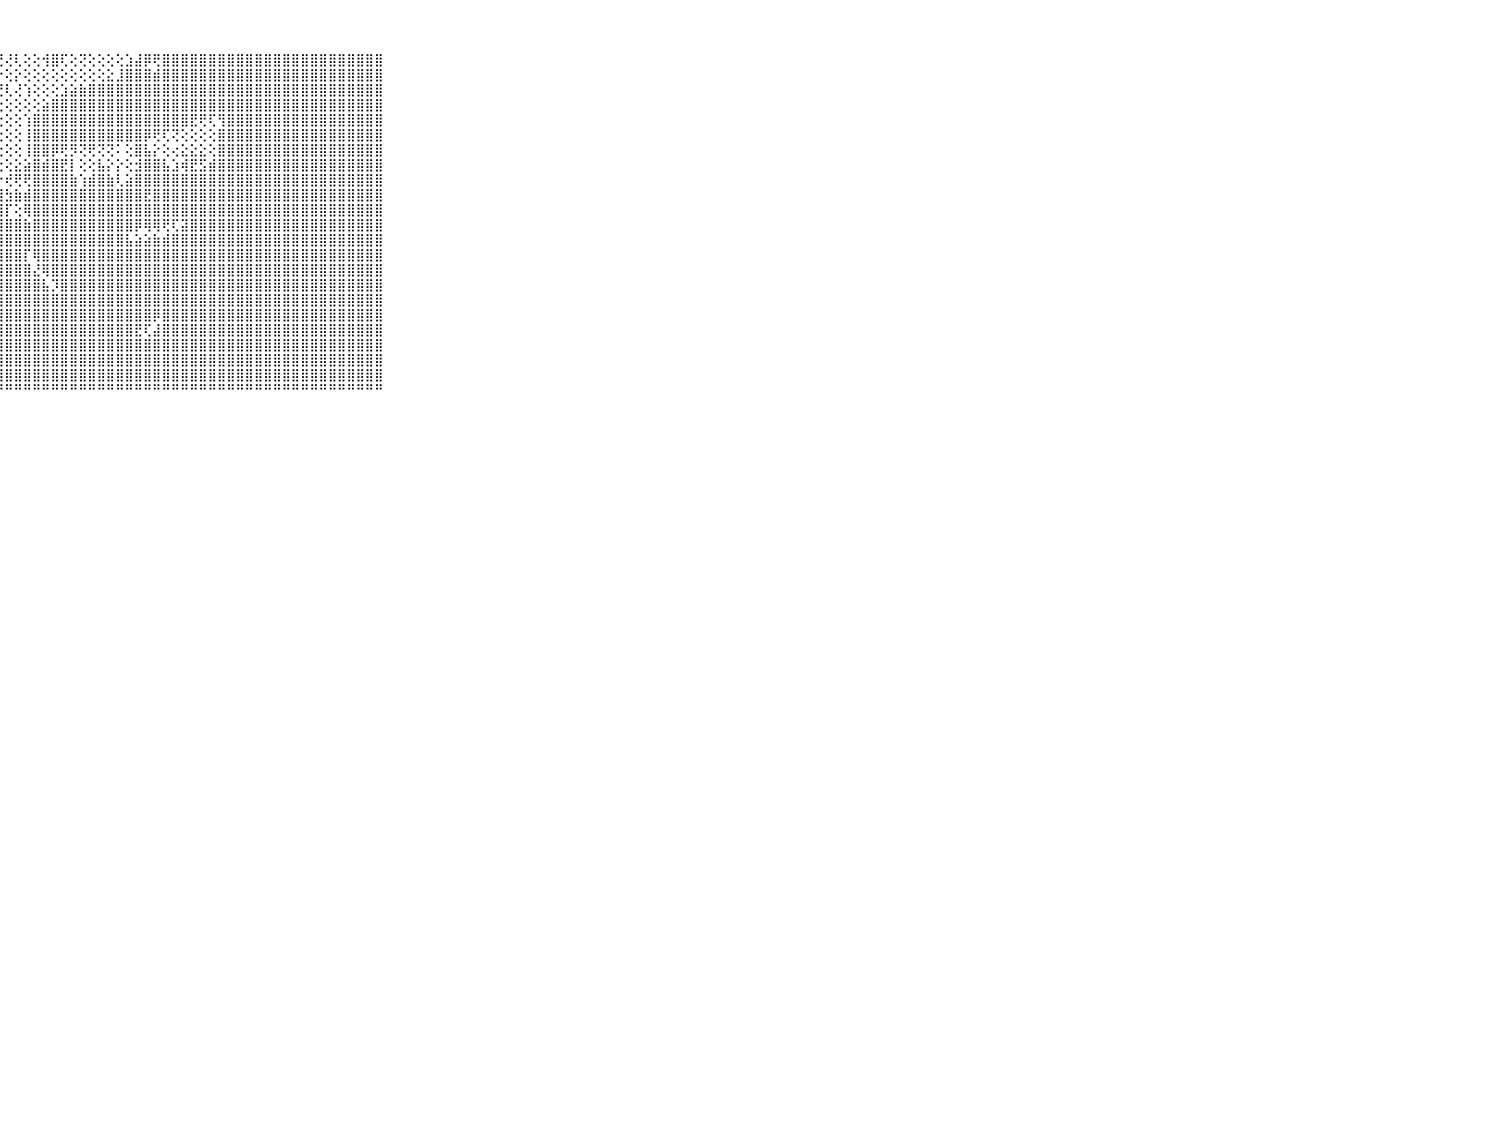

⠀⠀⠀⠀⠀⠀⠀⠀⠀⠀⠀⣿⣿⣿⣿⣿⣿⣿⣿⣿⣿⣿⣿⣿⣿⢏⢕⢜⢜⢇⢕⢕⢺⣿⢏⢕⢝⢕⢕⢕⢕⣱⣼⡿⢟⣿⣿⣿⣿⣿⣿⣿⣿⣿⣿⣿⣿⣿⣿⣿⣿⣿⣿⣿⣿⣿⣿⣿⣿⠀⠀⠀⠀⠀⠀⠀⠀⠀⠀⠀⠀
⠀⠀⠀⠀⠀⠀⠀⠀⠀⠀⠀⣿⣿⣿⣿⣿⣿⣿⣿⣿⣿⣿⣿⡿⢕⢱⡻⡕⢕⡕⢕⢕⢕⢕⢕⢕⢕⢕⢕⣕⣸⣿⣿⣿⣾⣿⣿⣿⣿⣿⣿⣿⣿⣿⣿⣿⣿⣿⣿⣿⣿⣿⣿⣿⣿⣿⣿⣿⣿⠀⠀⠀⠀⠀⠀⠀⠀⠀⠀⠀⠀
⠀⠀⠀⠀⠀⠀⠀⠀⠀⠀⠀⣿⣿⣿⣿⣿⣿⣿⣿⣿⣿⣿⣿⢇⢕⢼⢿⢝⢇⢜⢱⢕⢕⢕⣱⣵⣷⣿⣿⣿⣿⣿⣿⣿⣿⣿⣿⣿⣿⣿⣿⣿⣿⣿⣿⣿⣿⣿⣿⣿⣿⣿⣿⣿⣿⣿⣿⣿⣿⠀⠀⠀⠀⠀⠀⠀⠀⠀⠀⠀⠀
⠀⠀⠀⠀⠀⠀⠀⠀⠀⠀⠀⣿⣿⣿⣿⣿⣿⣿⣿⣿⣿⣿⣿⢏⢻⣕⣕⢕⢕⢕⢕⢕⣵⣿⣿⣿⣿⣿⣿⣿⣿⣿⣿⣿⣿⣿⣿⣿⣿⣿⣿⣿⣿⣿⣿⣿⣿⣿⣿⣿⣿⣿⣿⣿⣿⣿⣿⣿⣿⠀⠀⠀⠀⠀⠀⠀⠀⠀⠀⠀⠀
⠀⠀⠀⠀⠀⠀⠀⠀⠀⠀⠀⣿⣿⣿⣿⣿⣿⣿⣿⣿⣿⣿⣿⣧⢕⢕⢕⢕⢕⢕⢱⣿⣿⣿⣿⣿⣿⣿⣿⣿⣿⣿⣿⣿⣿⣿⣿⣿⣟⢟⢏⢻⣿⣿⣿⣿⣿⣿⣿⣿⣿⣿⣿⣿⣿⣿⣿⣿⣿⠀⠀⠀⠀⠀⠀⠀⠀⠀⠀⠀⠀
⠀⠀⠀⠀⠀⠀⠀⠀⠀⠀⠀⣿⣿⣿⣿⣿⣿⣿⣿⣿⣿⣿⣿⣿⣧⢕⢕⢕⢕⢕⢸⣿⣿⣿⣿⣿⣿⣿⣿⣿⣿⣿⣿⡿⢟⢏⢝⢕⢕⢕⢕⣿⣿⣿⣿⣿⣿⣿⣿⣿⣿⣿⣿⣿⣿⣿⣿⣿⣿⠀⠀⠀⠀⠀⠀⠀⠀⠀⠀⠀⠀
⠀⠀⠀⠀⠀⠀⠀⠀⠀⠀⠀⣿⣿⣿⣿⣿⣿⣿⣿⣿⣿⣿⣿⣿⣿⡇⢕⢕⢕⢕⢸⣿⣿⡿⢟⡻⢝⢟⢝⢝⠅⢕⣿⣧⡕⢕⢔⣕⣕⣕⢕⣿⣿⣿⣿⣿⣿⣿⣿⣿⣿⣿⣿⣿⣿⣿⣿⣿⣿⠀⠀⠀⠀⠀⠀⠀⠀⠀⠀⠀⠀
⠀⠀⠀⠀⠀⠀⠀⠀⠀⠀⠀⣿⣿⣿⣿⣿⣿⣿⣿⣿⣿⣿⣿⣿⣿⣧⢕⢕⢕⣕⣵⣿⣾⣿⣟⡇⢕⢕⣧⡕⡕⢕⣺⣿⣿⣧⣱⢾⣟⣫⣾⣿⣿⣿⣿⣿⣿⣿⣿⣿⣿⣿⣿⣿⣿⣿⣿⣿⣿⠀⠀⠀⠀⠀⠀⠀⠀⠀⠀⠀⠀
⠀⠀⠀⠀⠀⠀⠀⠀⠀⠀⠀⣿⣿⣿⣿⣿⣿⣿⣿⣿⣿⣿⣿⣿⣿⣿⣧⡕⢞⢟⢟⣿⣿⣿⣿⣷⢱⣾⣿⣷⢇⣵⣿⣿⣿⣿⣿⣿⣿⣿⣿⣿⣿⣿⣿⣿⣿⣿⣿⣿⣿⣿⣿⣿⣿⣿⣿⣿⣿⠀⠀⠀⠀⠀⠀⠀⠀⠀⠀⠀⠀
⠀⠀⠀⠀⠀⠀⠀⠀⠀⠀⠀⣿⣿⣿⣿⣿⣿⣿⣿⣿⣿⣿⣿⣿⣿⣿⣿⣿⣳⣷⣾⣿⣿⣿⣿⣿⣿⣿⣿⣿⣿⣿⣿⣟⣿⣿⣿⣿⣿⣿⣿⣿⣿⣿⣿⣿⣿⣿⣿⣿⣿⣿⣿⣿⣿⣿⣿⣿⣿⠀⠀⠀⠀⠀⠀⠀⠀⠀⠀⠀⠀
⠀⠀⠀⠀⠀⠀⠀⠀⠀⠀⠀⣿⣿⣿⣿⣿⣿⣿⣿⣿⣿⣿⣿⣿⣿⣿⣿⣽⡏⢕⢿⣿⣿⣿⣿⣿⣿⣿⣿⣿⣿⣿⣿⣿⣿⣿⣿⣿⣿⣿⣿⣿⣿⣿⣿⣿⣿⣿⣿⣿⣿⣿⣿⣿⣿⣿⣿⣿⣿⠀⠀⠀⠀⠀⠀⠀⠀⠀⠀⠀⠀
⠀⠀⠀⠀⠀⠀⠀⠀⠀⠀⠀⣿⣿⣿⣿⣿⣿⣿⣿⣿⣿⣿⣿⣿⣿⣿⣿⣿⣿⣿⣷⣿⣿⣿⣿⣿⣿⣿⣿⣿⣿⣿⡿⢿⢿⢟⢏⣽⣿⣿⣿⣿⣿⣿⣿⣿⣿⣿⣿⣿⣿⣿⣿⣿⣿⣿⣿⣿⣿⠀⠀⠀⠀⠀⠀⠀⠀⠀⠀⠀⠀
⠀⠀⠀⠀⠀⠀⠀⠀⠀⠀⠀⣿⣿⣿⣿⣿⣿⣿⣿⣿⣿⣿⣿⣿⣿⣿⣿⣿⣿⣿⣿⣿⣿⣿⣿⣿⣿⣿⣿⣿⣿⣧⣵⣵⣷⣾⣿⣿⣿⣿⣿⣿⣿⣿⣿⣿⣿⣿⣿⣿⣿⣿⣿⣿⣿⣿⣿⣿⣿⠀⠀⠀⠀⠀⠀⠀⠀⠀⠀⠀⠀
⠀⠀⠀⠀⠀⠀⠀⠀⠀⠀⠀⣿⣿⣿⣿⣿⣿⣿⣿⣿⣿⣿⣿⣿⣿⣿⣿⣿⣿⣿⡏⢿⣿⣿⣿⣿⣿⣿⣿⣿⣿⣿⣿⣿⣿⣿⣿⣿⣿⣿⣿⣿⣿⣿⣿⣿⣿⣿⣿⣿⣿⣿⣿⣿⣿⣿⣿⣿⣿⠀⠀⠀⠀⠀⠀⠀⠀⠀⠀⠀⠀
⠀⠀⠀⠀⠀⠀⠀⠀⠀⠀⠀⣿⣿⣿⣿⣿⣿⣿⣿⣿⣿⣿⣿⣿⣿⣿⣿⣿⣿⣿⣿⣜⢿⣿⣿⣿⣿⣿⣿⣿⣿⣿⣿⣿⣿⣿⣿⣿⣿⣿⣿⣿⣿⣿⣿⣿⣿⣿⣿⣿⣿⣿⣿⣿⣿⣿⣿⣿⣿⠀⠀⠀⠀⠀⠀⠀⠀⠀⠀⠀⠀
⠀⠀⠀⠀⠀⠀⠀⠀⠀⠀⠀⣿⣿⣿⣿⣿⣿⣿⣿⣿⣿⣿⣿⣿⣿⣿⣿⣿⣿⣿⣿⣿⣧⡹⣿⣿⣿⣿⣿⣿⣿⣿⣿⣿⣿⣿⣿⣿⣿⣿⣿⣿⣿⣿⣿⣿⣿⣿⣿⣿⣿⣿⣿⣿⣿⣿⣿⣿⣿⠀⠀⠀⠀⠀⠀⠀⠀⠀⠀⠀⠀
⠀⠀⠀⠀⠀⠀⠀⠀⠀⠀⠀⣿⣿⣿⣿⣿⣿⣿⣿⣿⣿⣿⣿⣿⣿⣿⣿⣿⣿⣿⣿⣿⣿⣿⣿⣿⣿⣿⣿⣿⣿⣿⣿⣿⣿⣿⣿⣿⣿⣿⣿⣿⣿⣿⣿⣿⣿⣿⣿⣿⣿⣿⣿⣿⣿⣿⣿⣿⣿⠀⠀⠀⠀⠀⠀⠀⠀⠀⠀⠀⠀
⠀⠀⠀⠀⠀⠀⠀⠀⠀⠀⠀⣿⣿⣿⣿⣿⣿⣿⣿⣿⣿⣿⣿⣿⣿⣿⣿⣿⣿⣿⣿⣿⣿⣿⣿⣿⣿⣿⣿⣿⣿⣿⣿⣿⡿⣿⣿⣿⣿⣿⣿⣿⣿⣿⣿⣿⣿⣿⣿⣿⣿⣿⣿⣿⣿⣿⣿⣿⣿⠀⠀⠀⠀⠀⠀⠀⠀⠀⠀⠀⠀
⠀⠀⠀⠀⠀⠀⠀⠀⠀⠀⠀⣿⣿⣿⣿⣿⣿⣿⣿⣿⣿⣿⣿⣿⣿⣿⣿⣿⣿⣿⣿⣿⣿⣿⣿⣿⣿⣿⣿⣿⣿⣿⣟⢏⣼⣿⣿⣿⣿⣿⣿⣿⣿⣿⣿⣿⣿⣿⣿⣿⣿⣿⣿⣿⣿⣿⣿⣿⣿⠀⠀⠀⠀⠀⠀⠀⠀⠀⠀⠀⠀
⠀⠀⠀⠀⠀⠀⠀⠀⠀⠀⠀⣿⣿⣿⣿⣿⣿⣿⣿⣿⣿⣿⣿⣿⣿⣿⣿⣿⣿⣿⣿⣿⣿⣿⣿⣿⣿⣿⣿⣿⣿⣿⣿⣿⣿⣿⣿⣿⣿⣿⣿⣿⣿⣿⣿⣿⣿⣿⣿⣿⣿⣿⣿⣿⣿⣿⣿⣿⣿⠀⠀⠀⠀⠀⠀⠀⠀⠀⠀⠀⠀
⠀⠀⠀⠀⠀⠀⠀⠀⠀⠀⠀⣿⣿⣿⣿⣿⣿⣿⣿⣿⣿⣿⣿⣿⣿⣿⣿⣿⣿⣿⣿⣿⣿⣿⣿⣿⣿⣿⣿⣿⣿⣿⣿⣿⣿⣿⣿⣿⣿⣿⣿⣿⣿⣿⣿⣿⣿⣿⣿⣿⣿⣿⣿⣿⣿⣿⣿⣿⣿⠀⠀⠀⠀⠀⠀⠀⠀⠀⠀⠀⠀
⠀⠀⠀⠀⠀⠀⠀⠀⠀⠀⠀⣿⣿⣿⣿⣿⣿⣿⣿⣿⣿⣿⣿⣿⣿⣿⣿⣿⣿⣿⣿⣿⣿⣿⣿⣿⣿⣿⣿⣿⣿⣿⣿⣿⣿⣿⣿⣿⣿⣿⣿⣿⣿⣿⣿⣿⣿⣿⣿⣿⣿⣿⣿⣿⣿⣿⣿⣿⣿⠀⠀⠀⠀⠀⠀⠀⠀⠀⠀⠀⠀
⠀⠀⠀⠀⠀⠀⠀⠀⠀⠀⠀⠛⠛⠛⠛⠛⠛⠛⠛⠛⠛⠛⠛⠛⠛⠛⠛⠛⠛⠛⠛⠛⠛⠛⠛⠛⠛⠛⠛⠛⠛⠛⠛⠛⠛⠛⠛⠛⠛⠛⠛⠛⠛⠛⠛⠛⠛⠛⠛⠛⠛⠛⠛⠛⠛⠛⠛⠛⠛⠀⠀⠀⠀⠀⠀⠀⠀⠀⠀⠀⠀